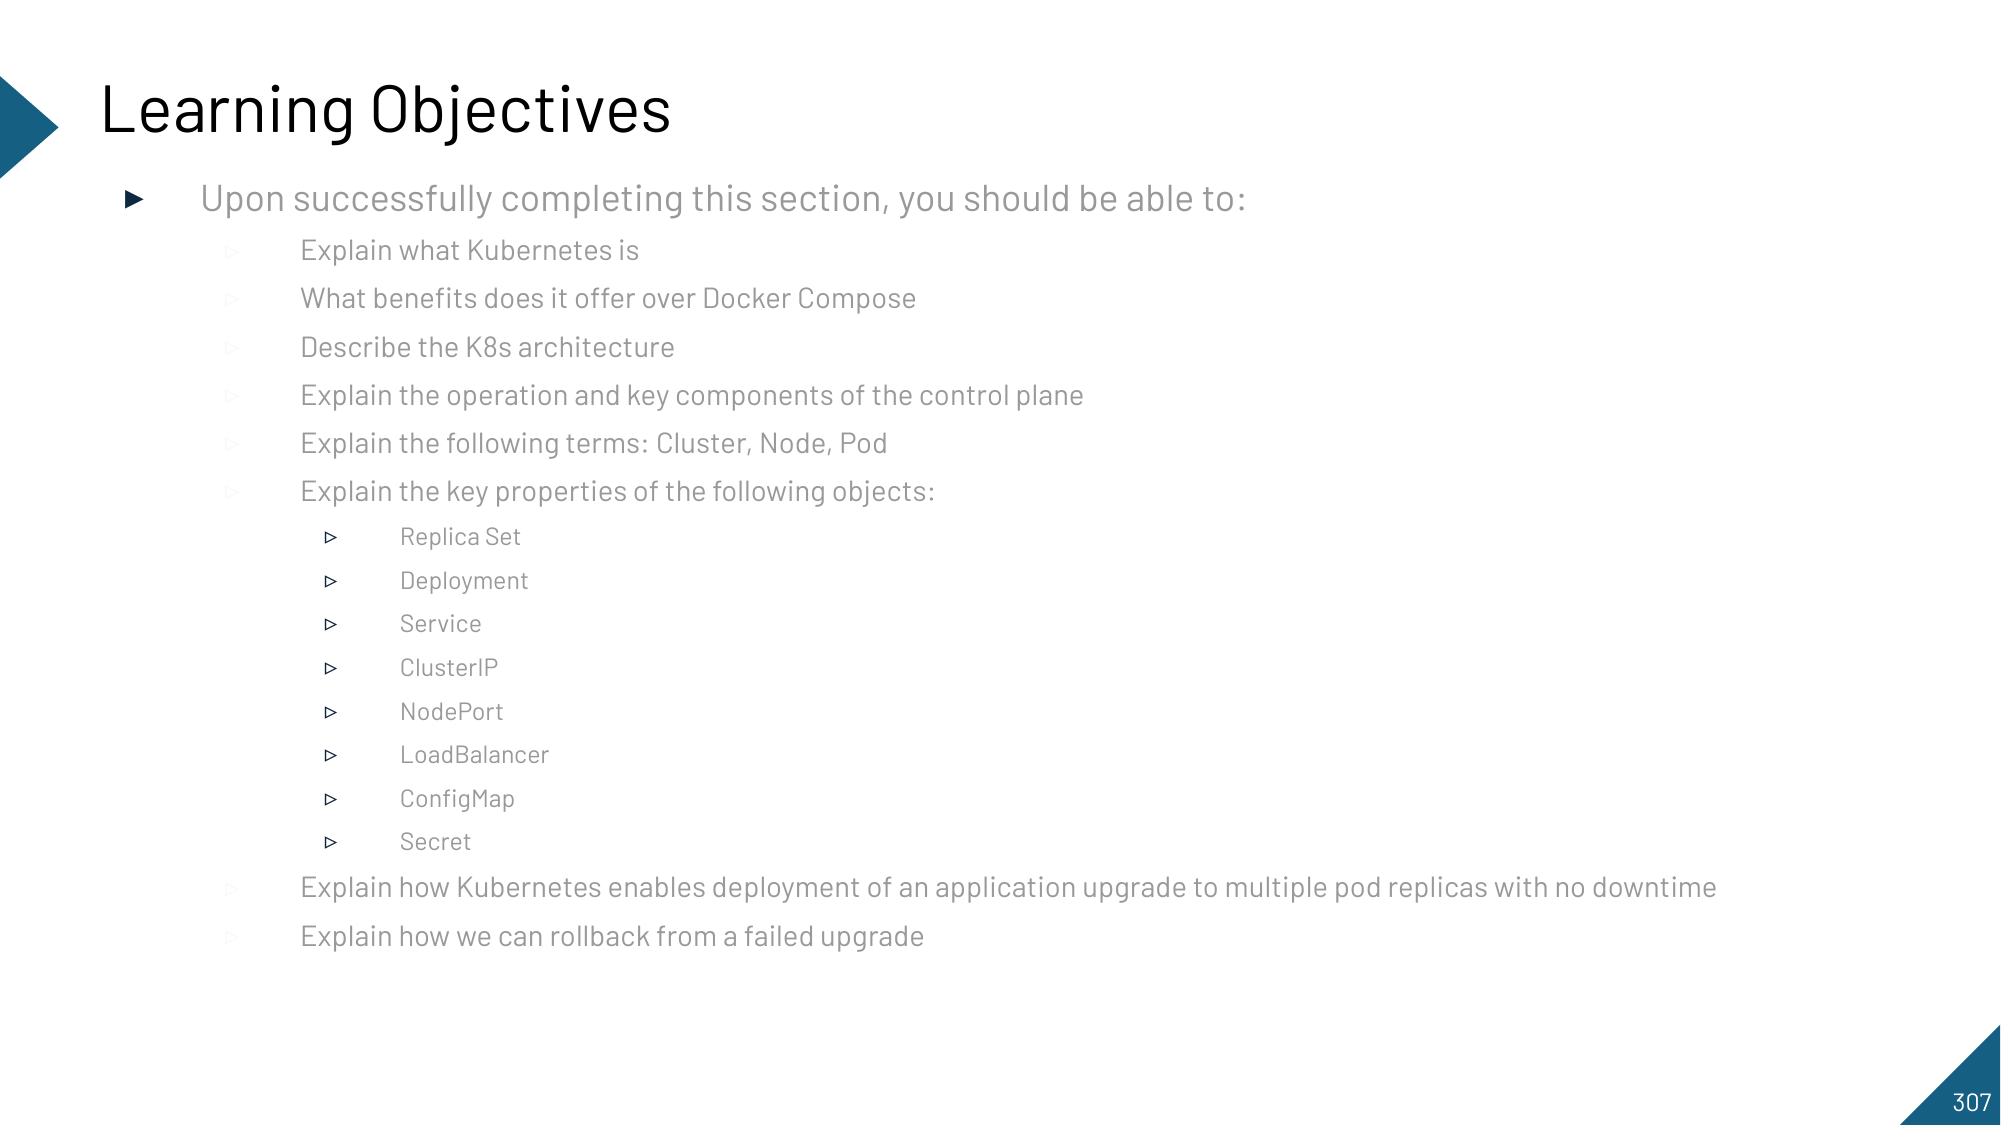

# Learning Objectives
Upon successfully completing this section, you should be able to:
Explain what Kubernetes is
What benefits does it offer over Docker Compose
Describe the K8s architecture
Explain the operation and key components of the control plane
Explain the following terms: Cluster, Node, Pod
Explain the key properties of the following objects:
Replica Set
Deployment
Service
ClusterIP
NodePort
LoadBalancer
ConfigMap
Secret
Explain how Kubernetes enables deployment of an application upgrade to multiple pod replicas with no downtime
Explain how we can rollback from a failed upgrade
307